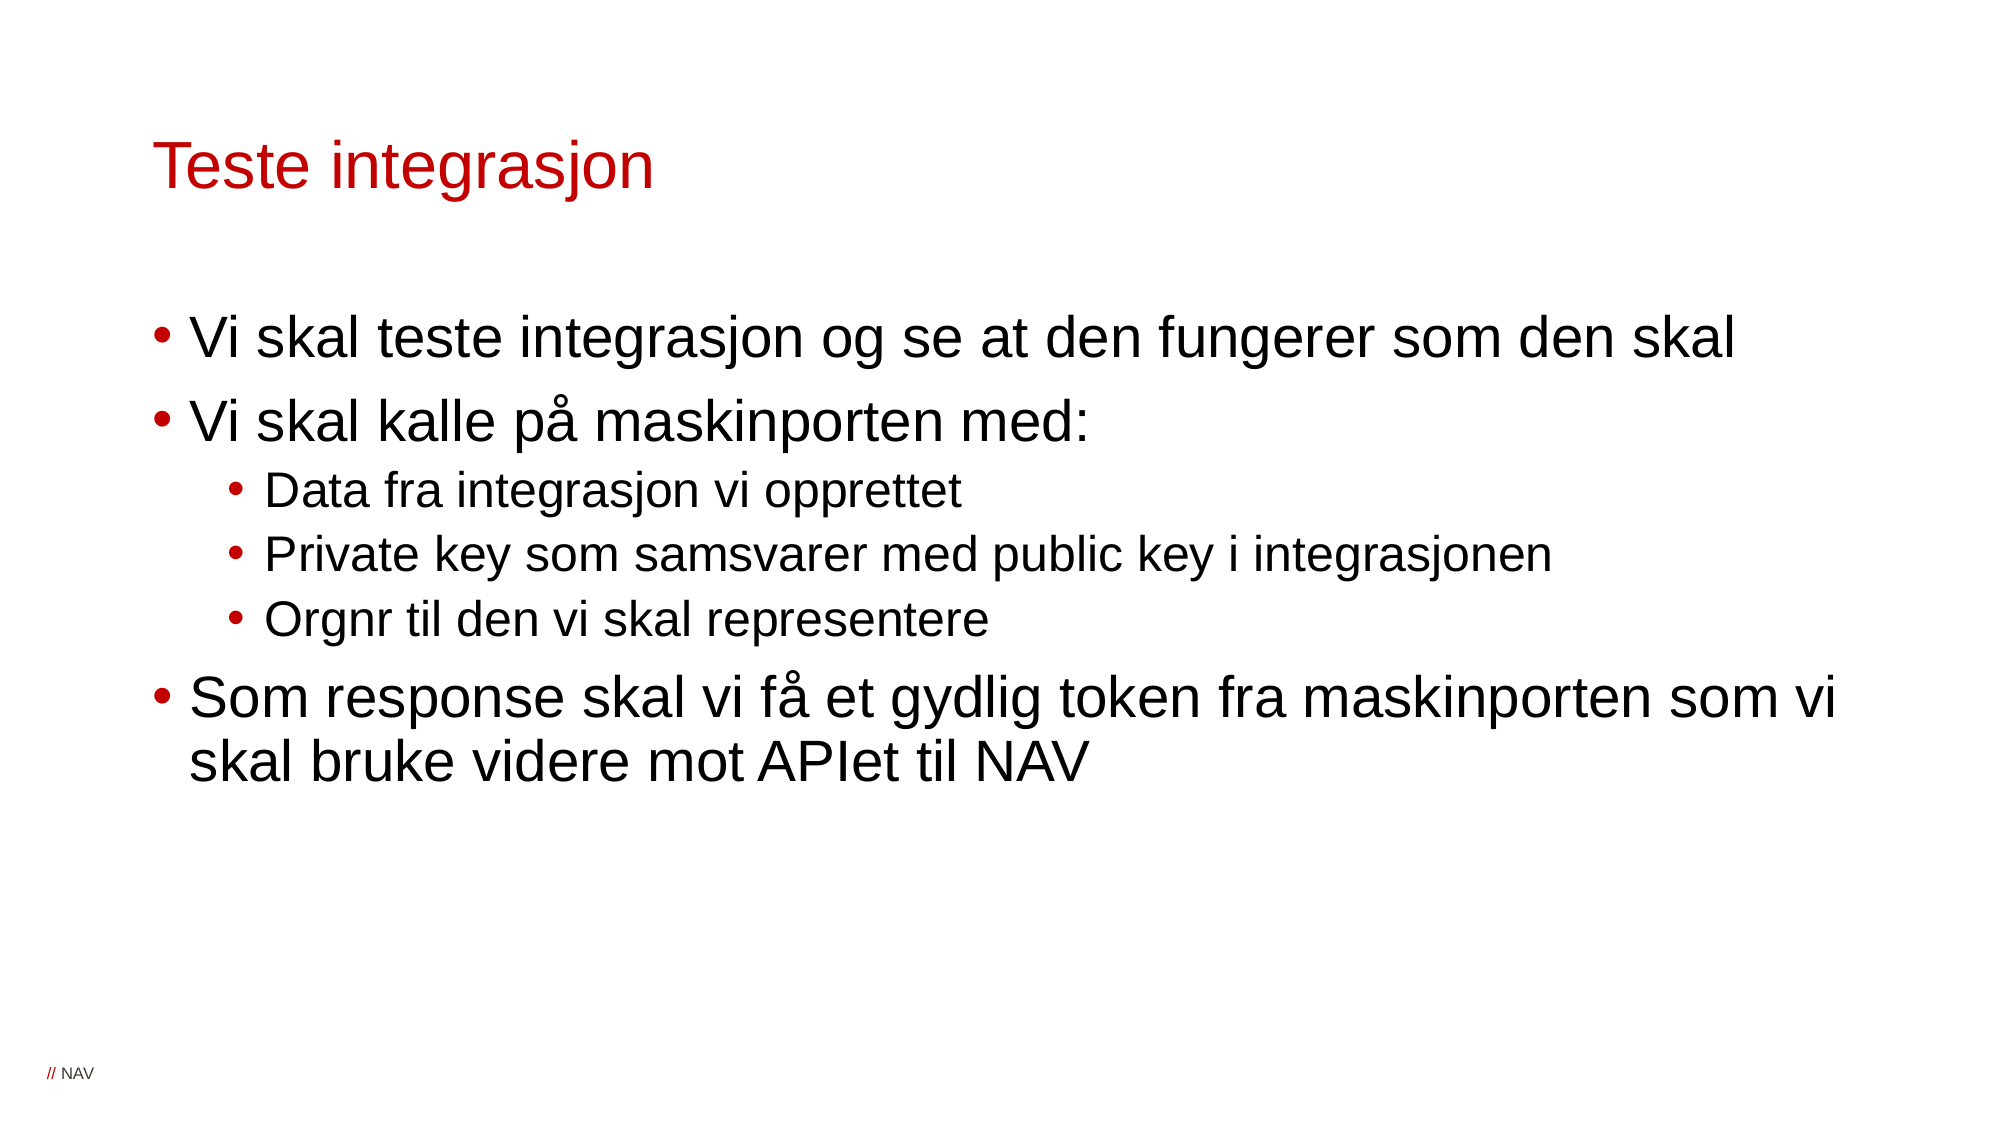

# Teste integrasjon
Vi skal teste integrasjon og se at den fungerer som den skal
Vi skal kalle på maskinporten med:
Data fra integrasjon vi opprettet
Private key som samsvarer med public key i integrasjonen
Orgnr til den vi skal representere
Som response skal vi få et gydlig token fra maskinporten som vi skal bruke videre mot APIet til NAV